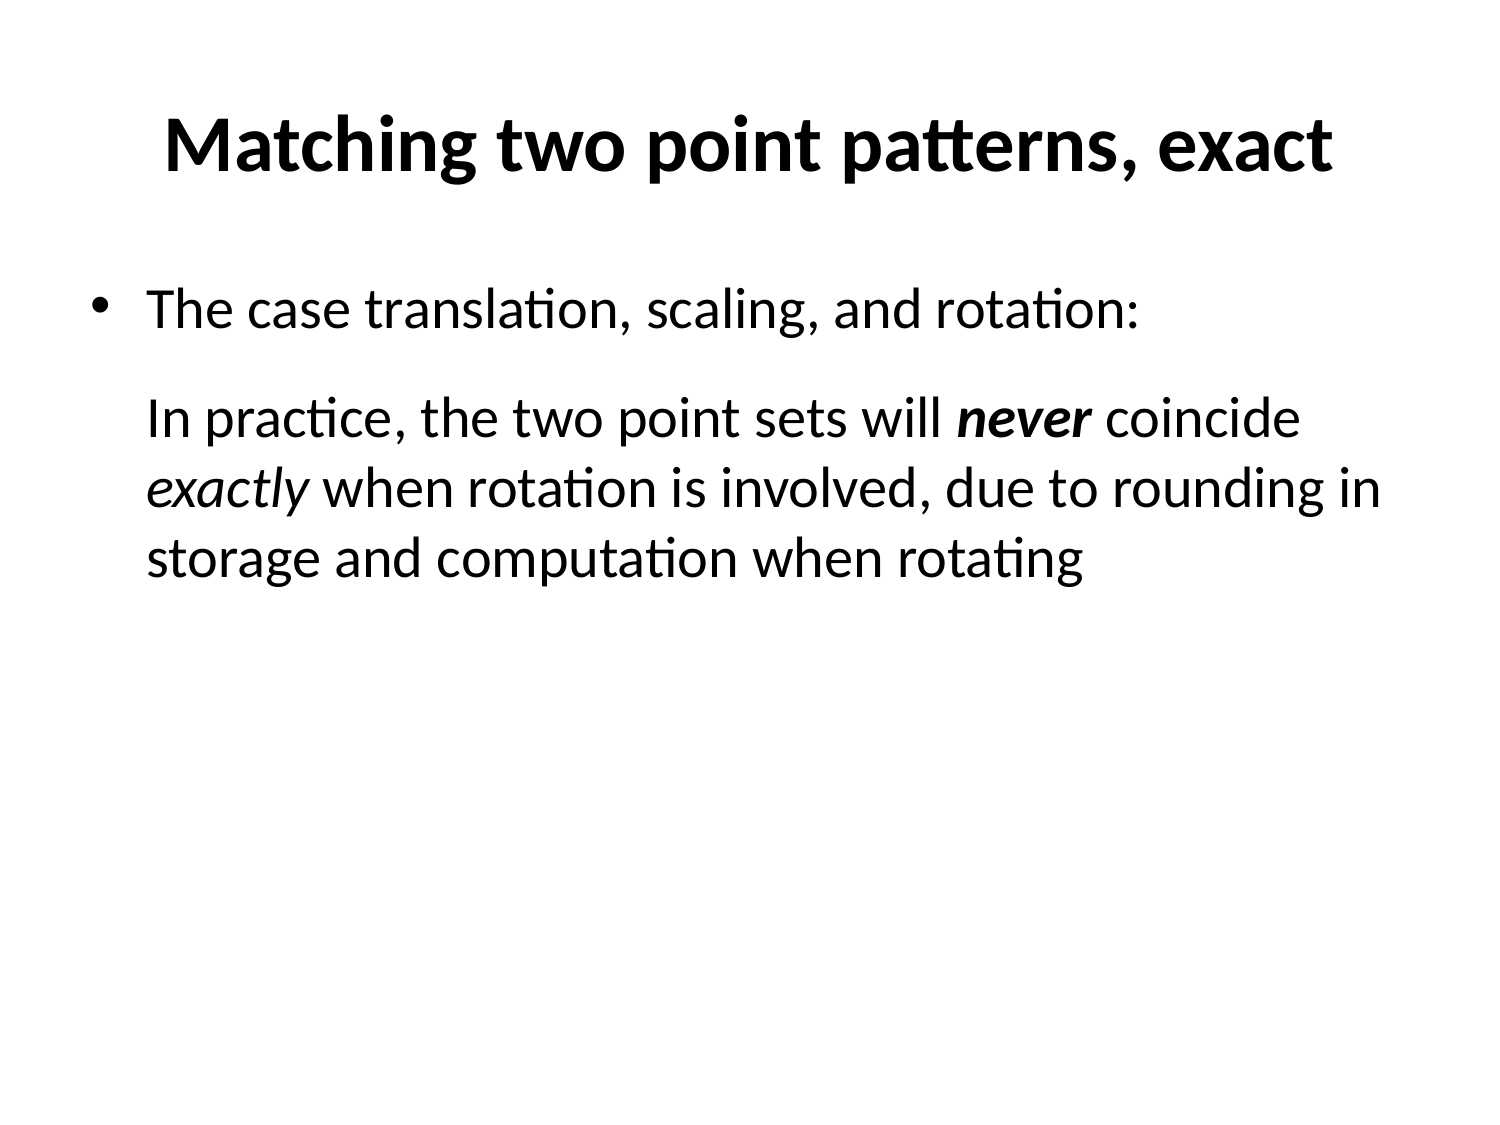

# Matching two point patterns, exact
The case translation, scaling, and rotation:
In practice, the two point sets will never coincide exactly when rotation is involved, due to rounding in storage and computation when rotating